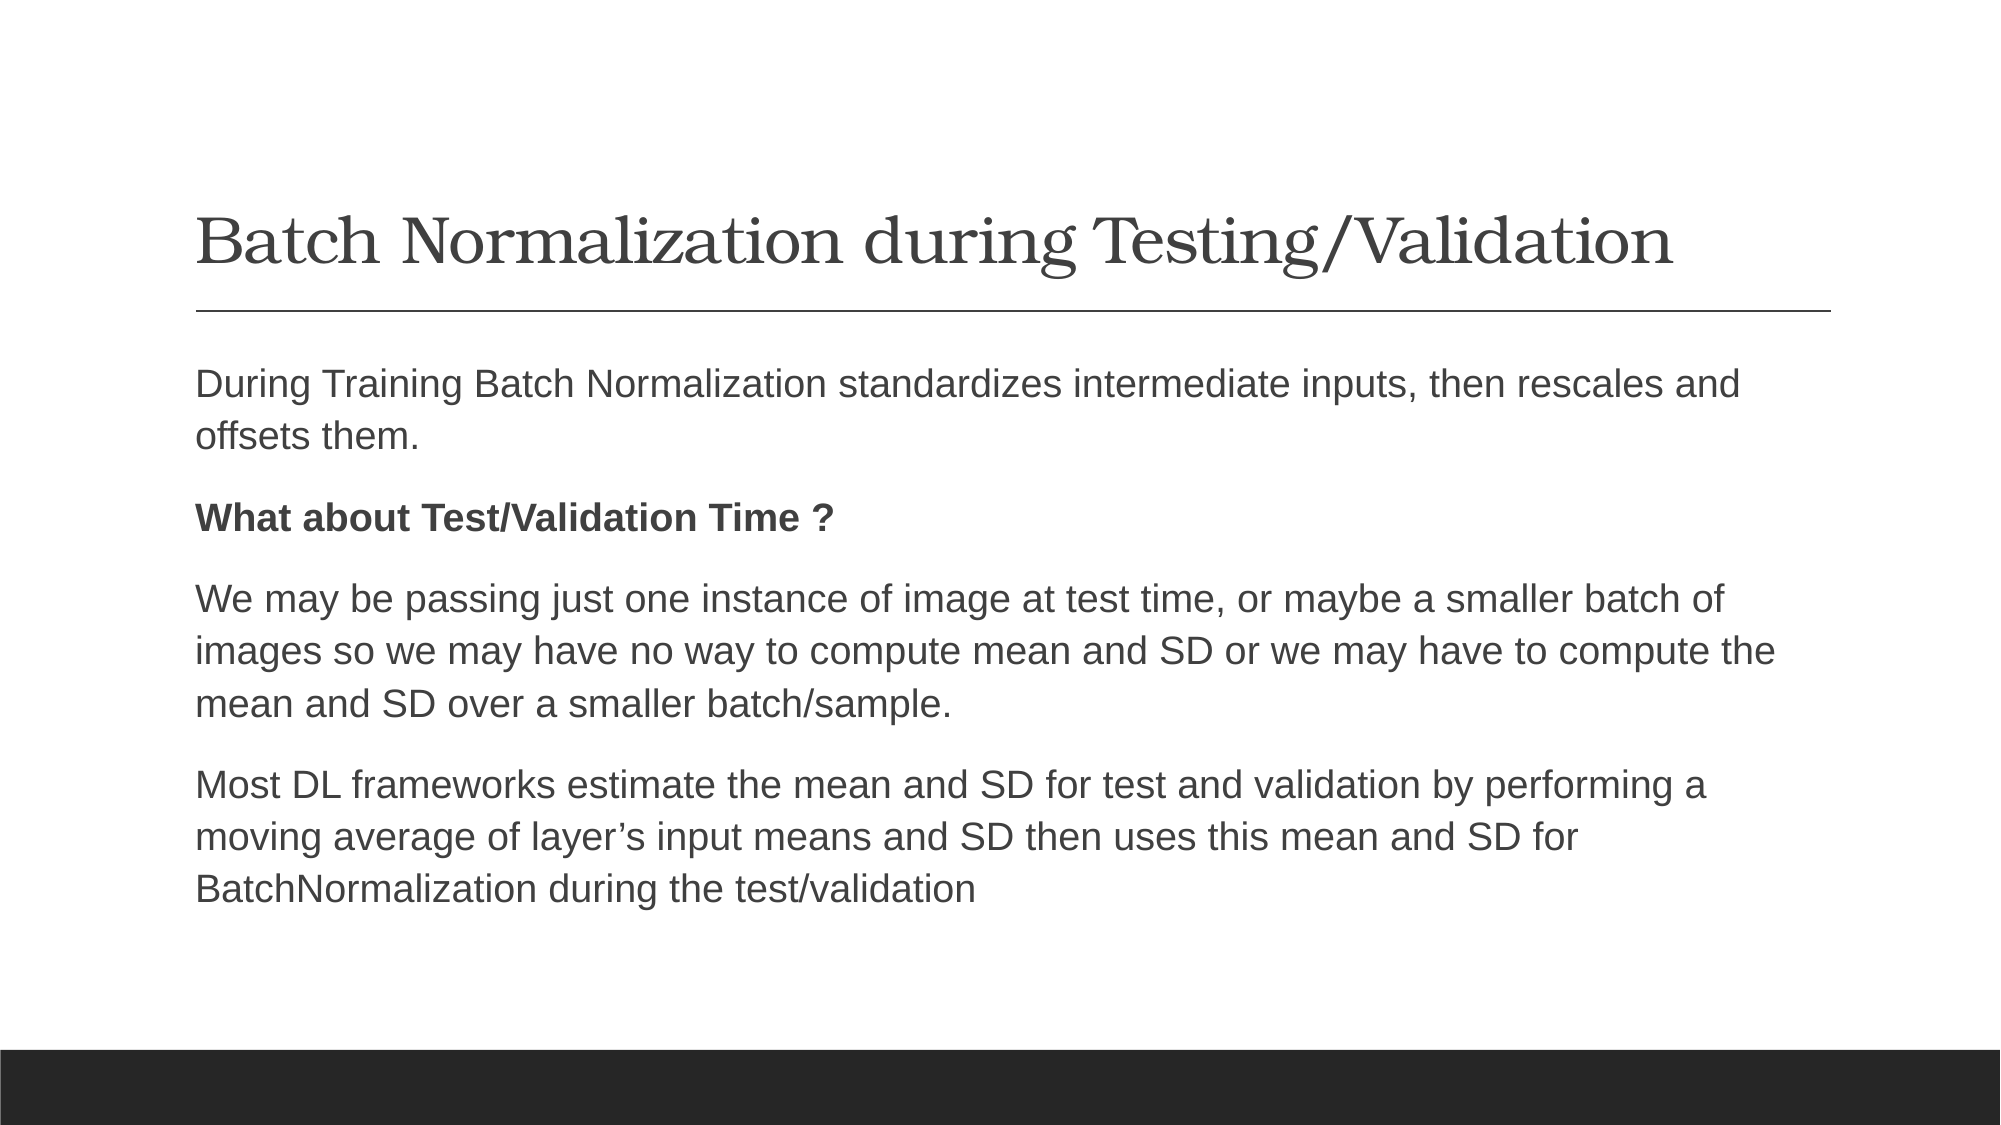

# Batch Normalization during Testing/Validation
During Training Batch Normalization standardizes intermediate inputs, then rescales and offsets them.
What about Test/Validation Time ?
We may be passing just one instance of image at test time, or maybe a smaller batch of images so we may have no way to compute mean and SD or we may have to compute the mean and SD over a smaller batch/sample.
Most DL frameworks estimate the mean and SD for test and validation by performing a moving average of layer’s input means and SD then uses this mean and SD for BatchNormalization during the test/validation